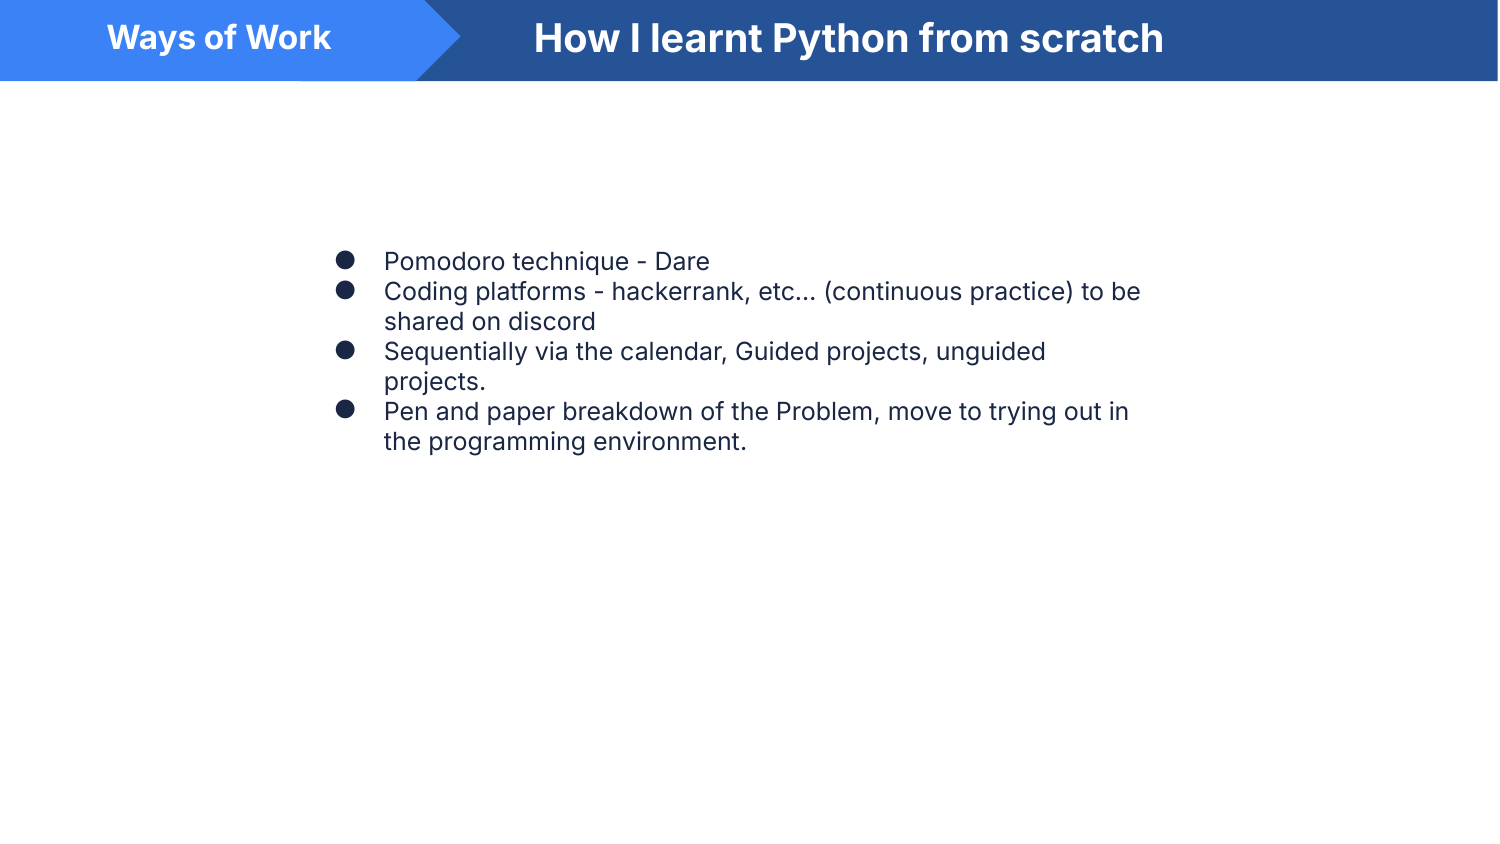

Ways of Work
How I learnt Python from scratch
Pomodoro technique - Dare
Coding platforms - hackerrank, etc… (continuous practice) to be shared on discord
Sequentially via the calendar, Guided projects, unguided projects.
Pen and paper breakdown of the Problem, move to trying out in the programming environment.